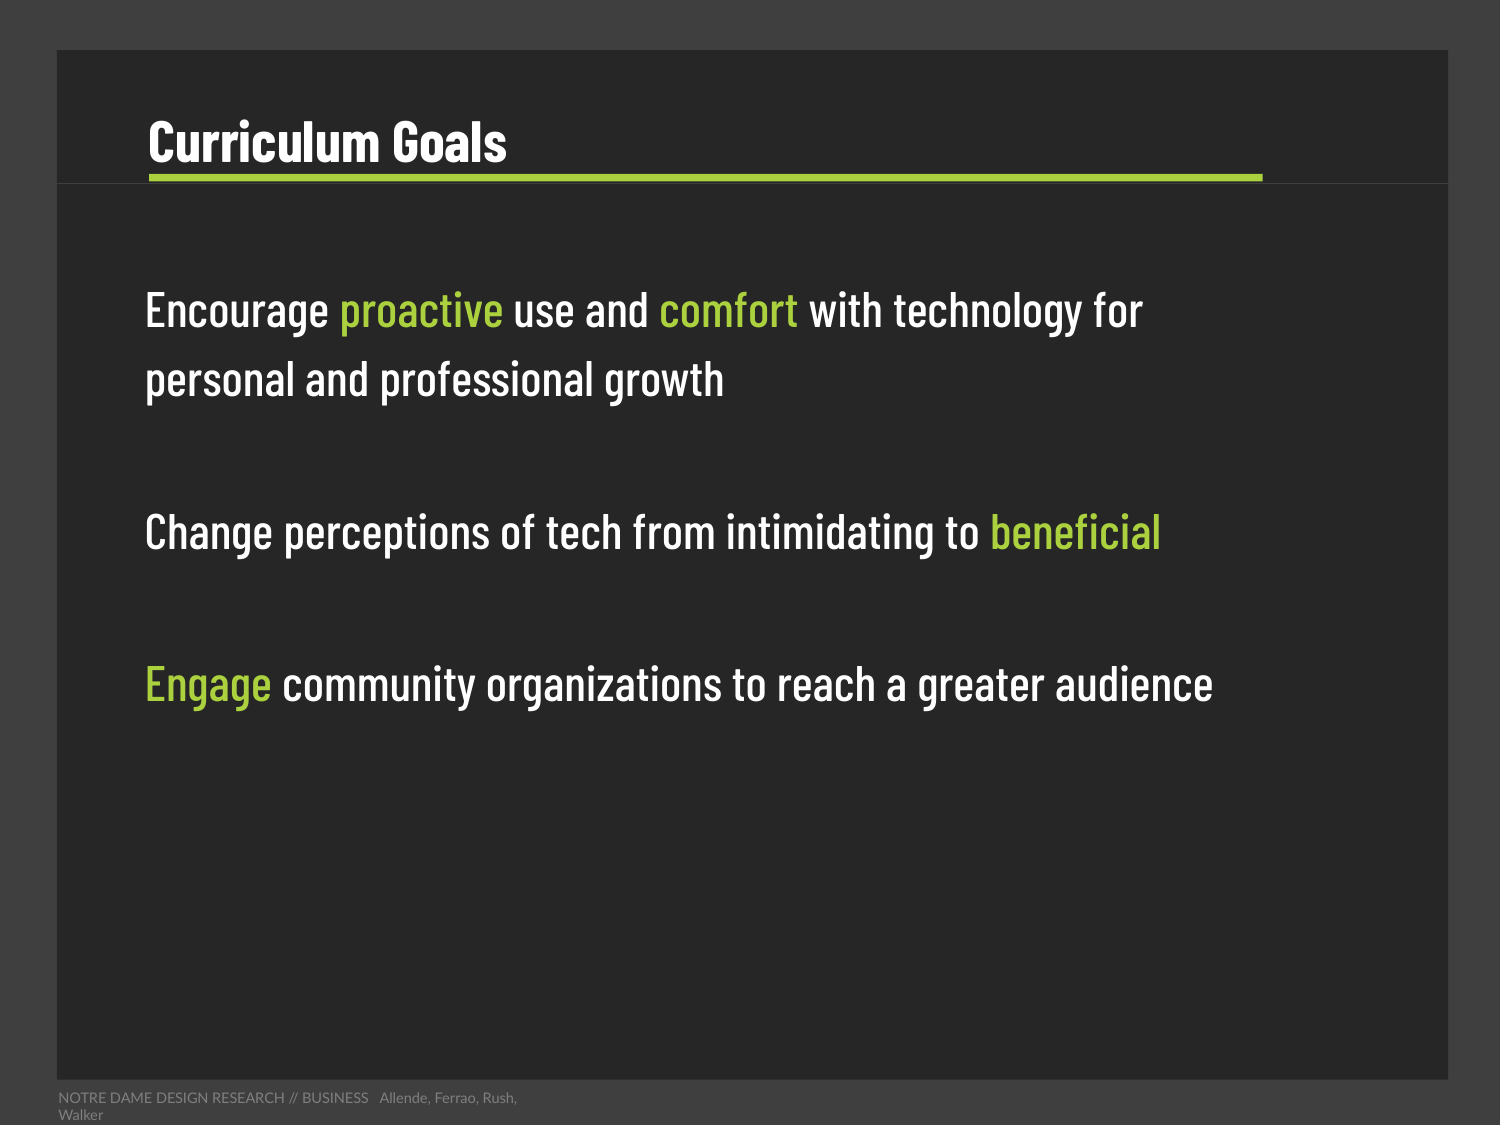

Curriculum Goals

Encourage proactive use and comfort with technology for personal and professional growth
Change perceptions of tech from intimidating to beneficial
Engage community organizations to reach a greater audience